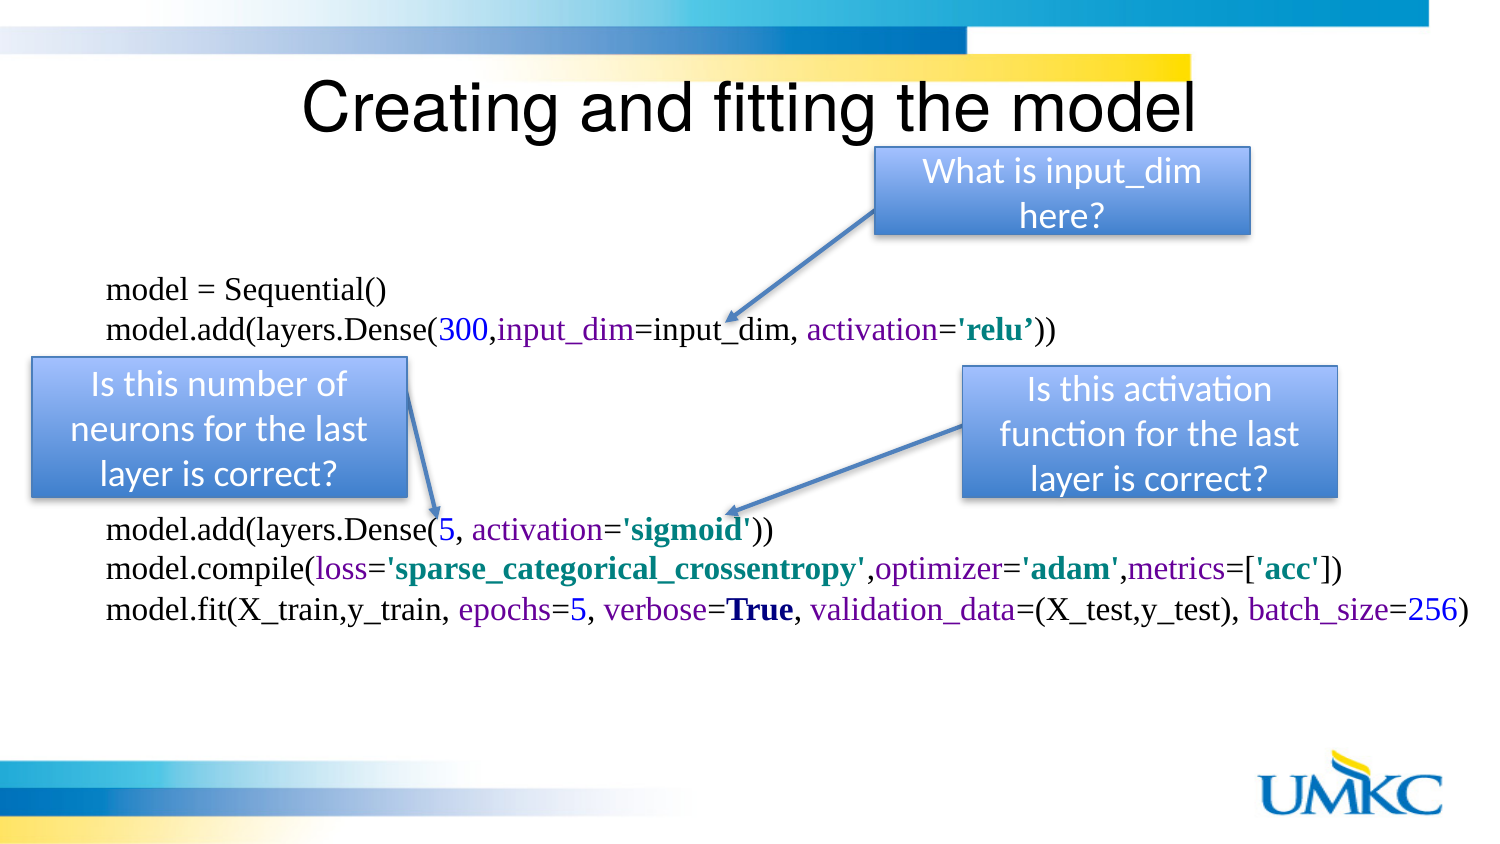

# Creating and fitting the model
What is input_dim here?

model = Sequential()
model.add(layers.Dense(300,input_dim=input_dim, activation='relu’))

model.add(layers.Dense(5, activation='sigmoid'))
model.compile(loss='sparse_categorical_crossentropy',optimizer='adam',metrics=['acc'])
model.fit(X_train,y_train, epochs=5, verbose=True, validation_data=(X_test,y_test), batch_size=256)
Is this number of neurons for the last layer is correct?
Is this activation function for the last layer is correct?